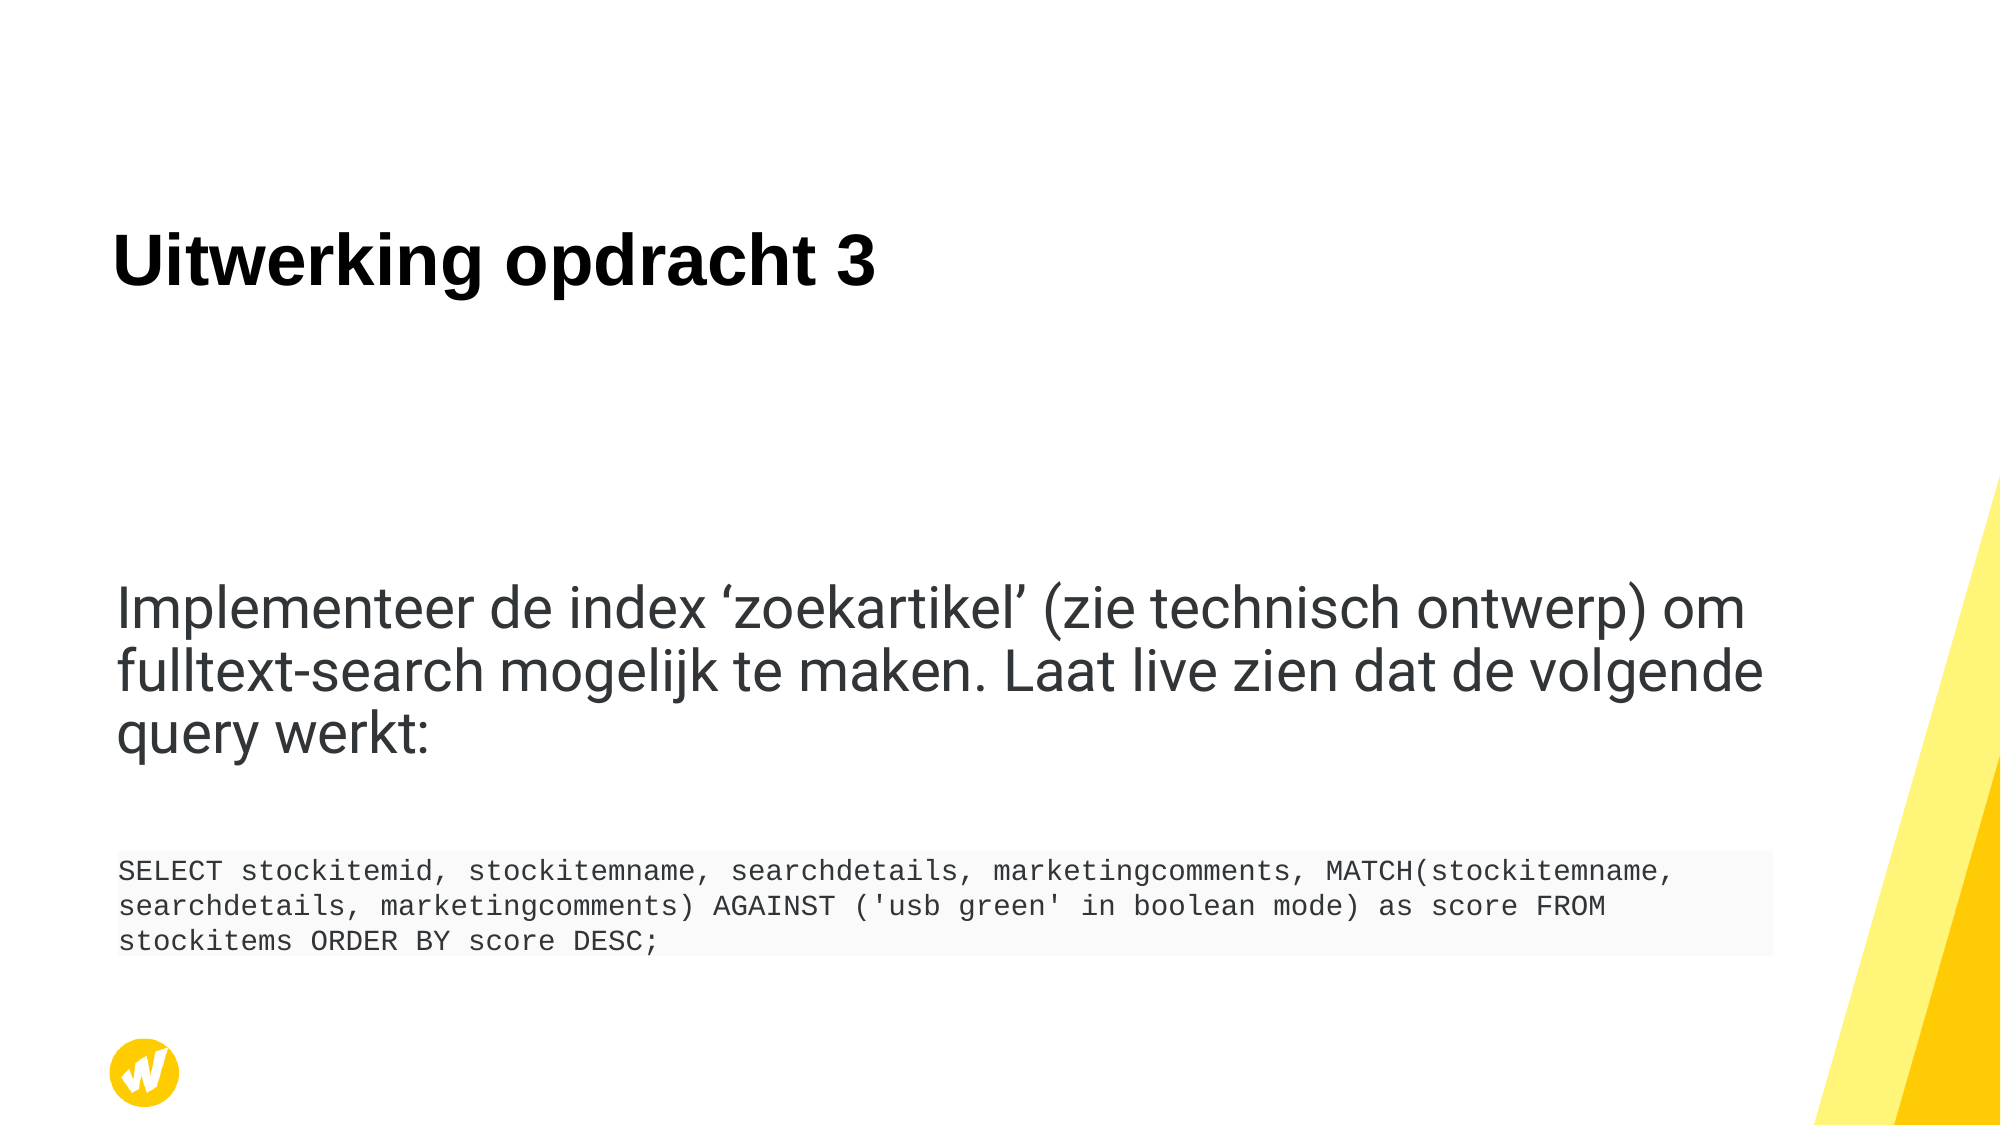

# Uitwerking opdracht 3
Implementeer de index ‘zoekartikel’ (zie technisch ontwerp) om fulltext-search mogelijk te maken. Laat live zien dat de volgende query werkt:
SELECT stockitemid, stockitemname, searchdetails, marketingcomments, MATCH(stockitemname, searchdetails, marketingcomments) AGAINST ('usb green' in boolean mode) as score FROM stockitems ORDER BY score DESC;